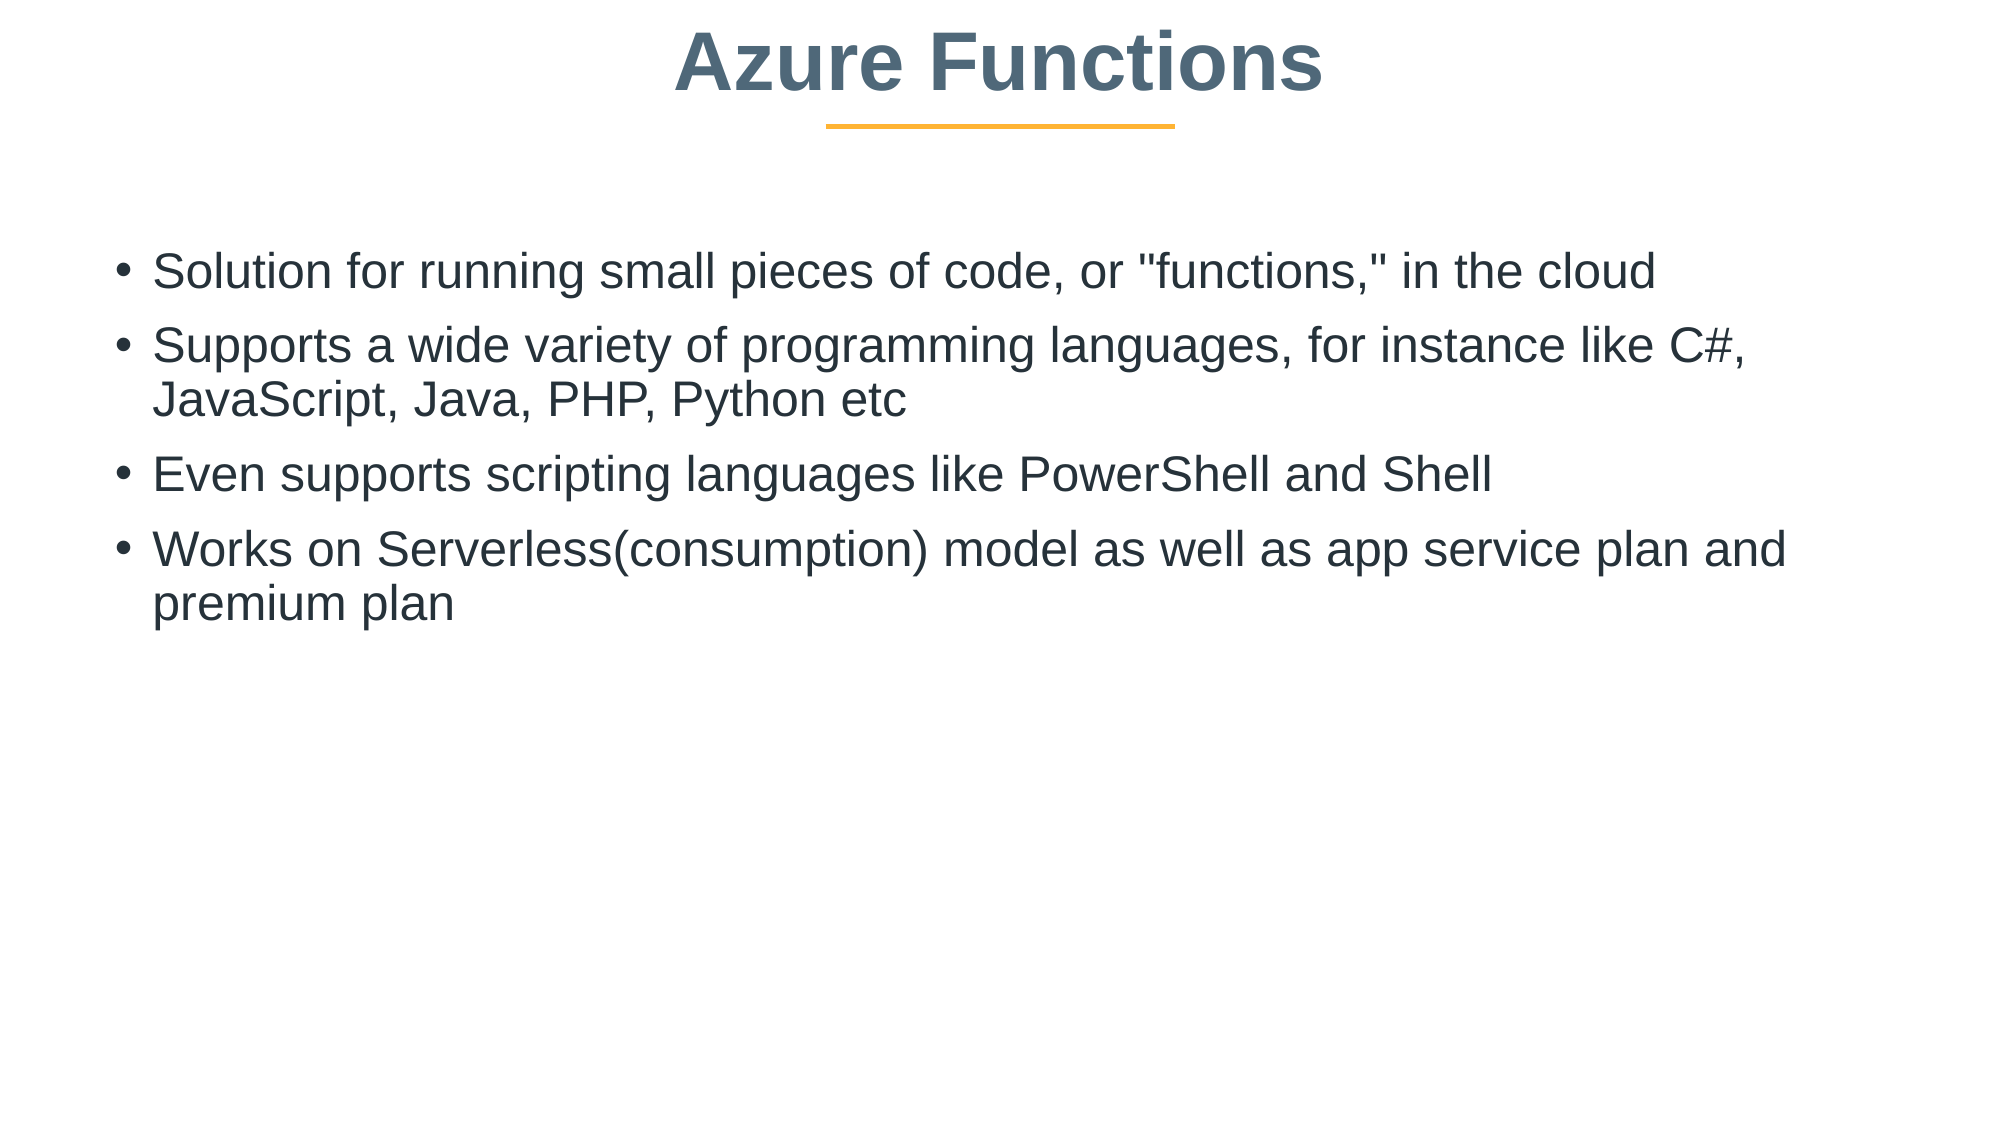

Azure Functions
Solution for running small pieces of code, or "functions," in the cloud
Supports a wide variety of programming languages, for instance like C#, JavaScript, Java, PHP, Python etc
Even supports scripting languages like PowerShell and Shell
Works on Serverless(consumption) model as well as app service plan and premium plan